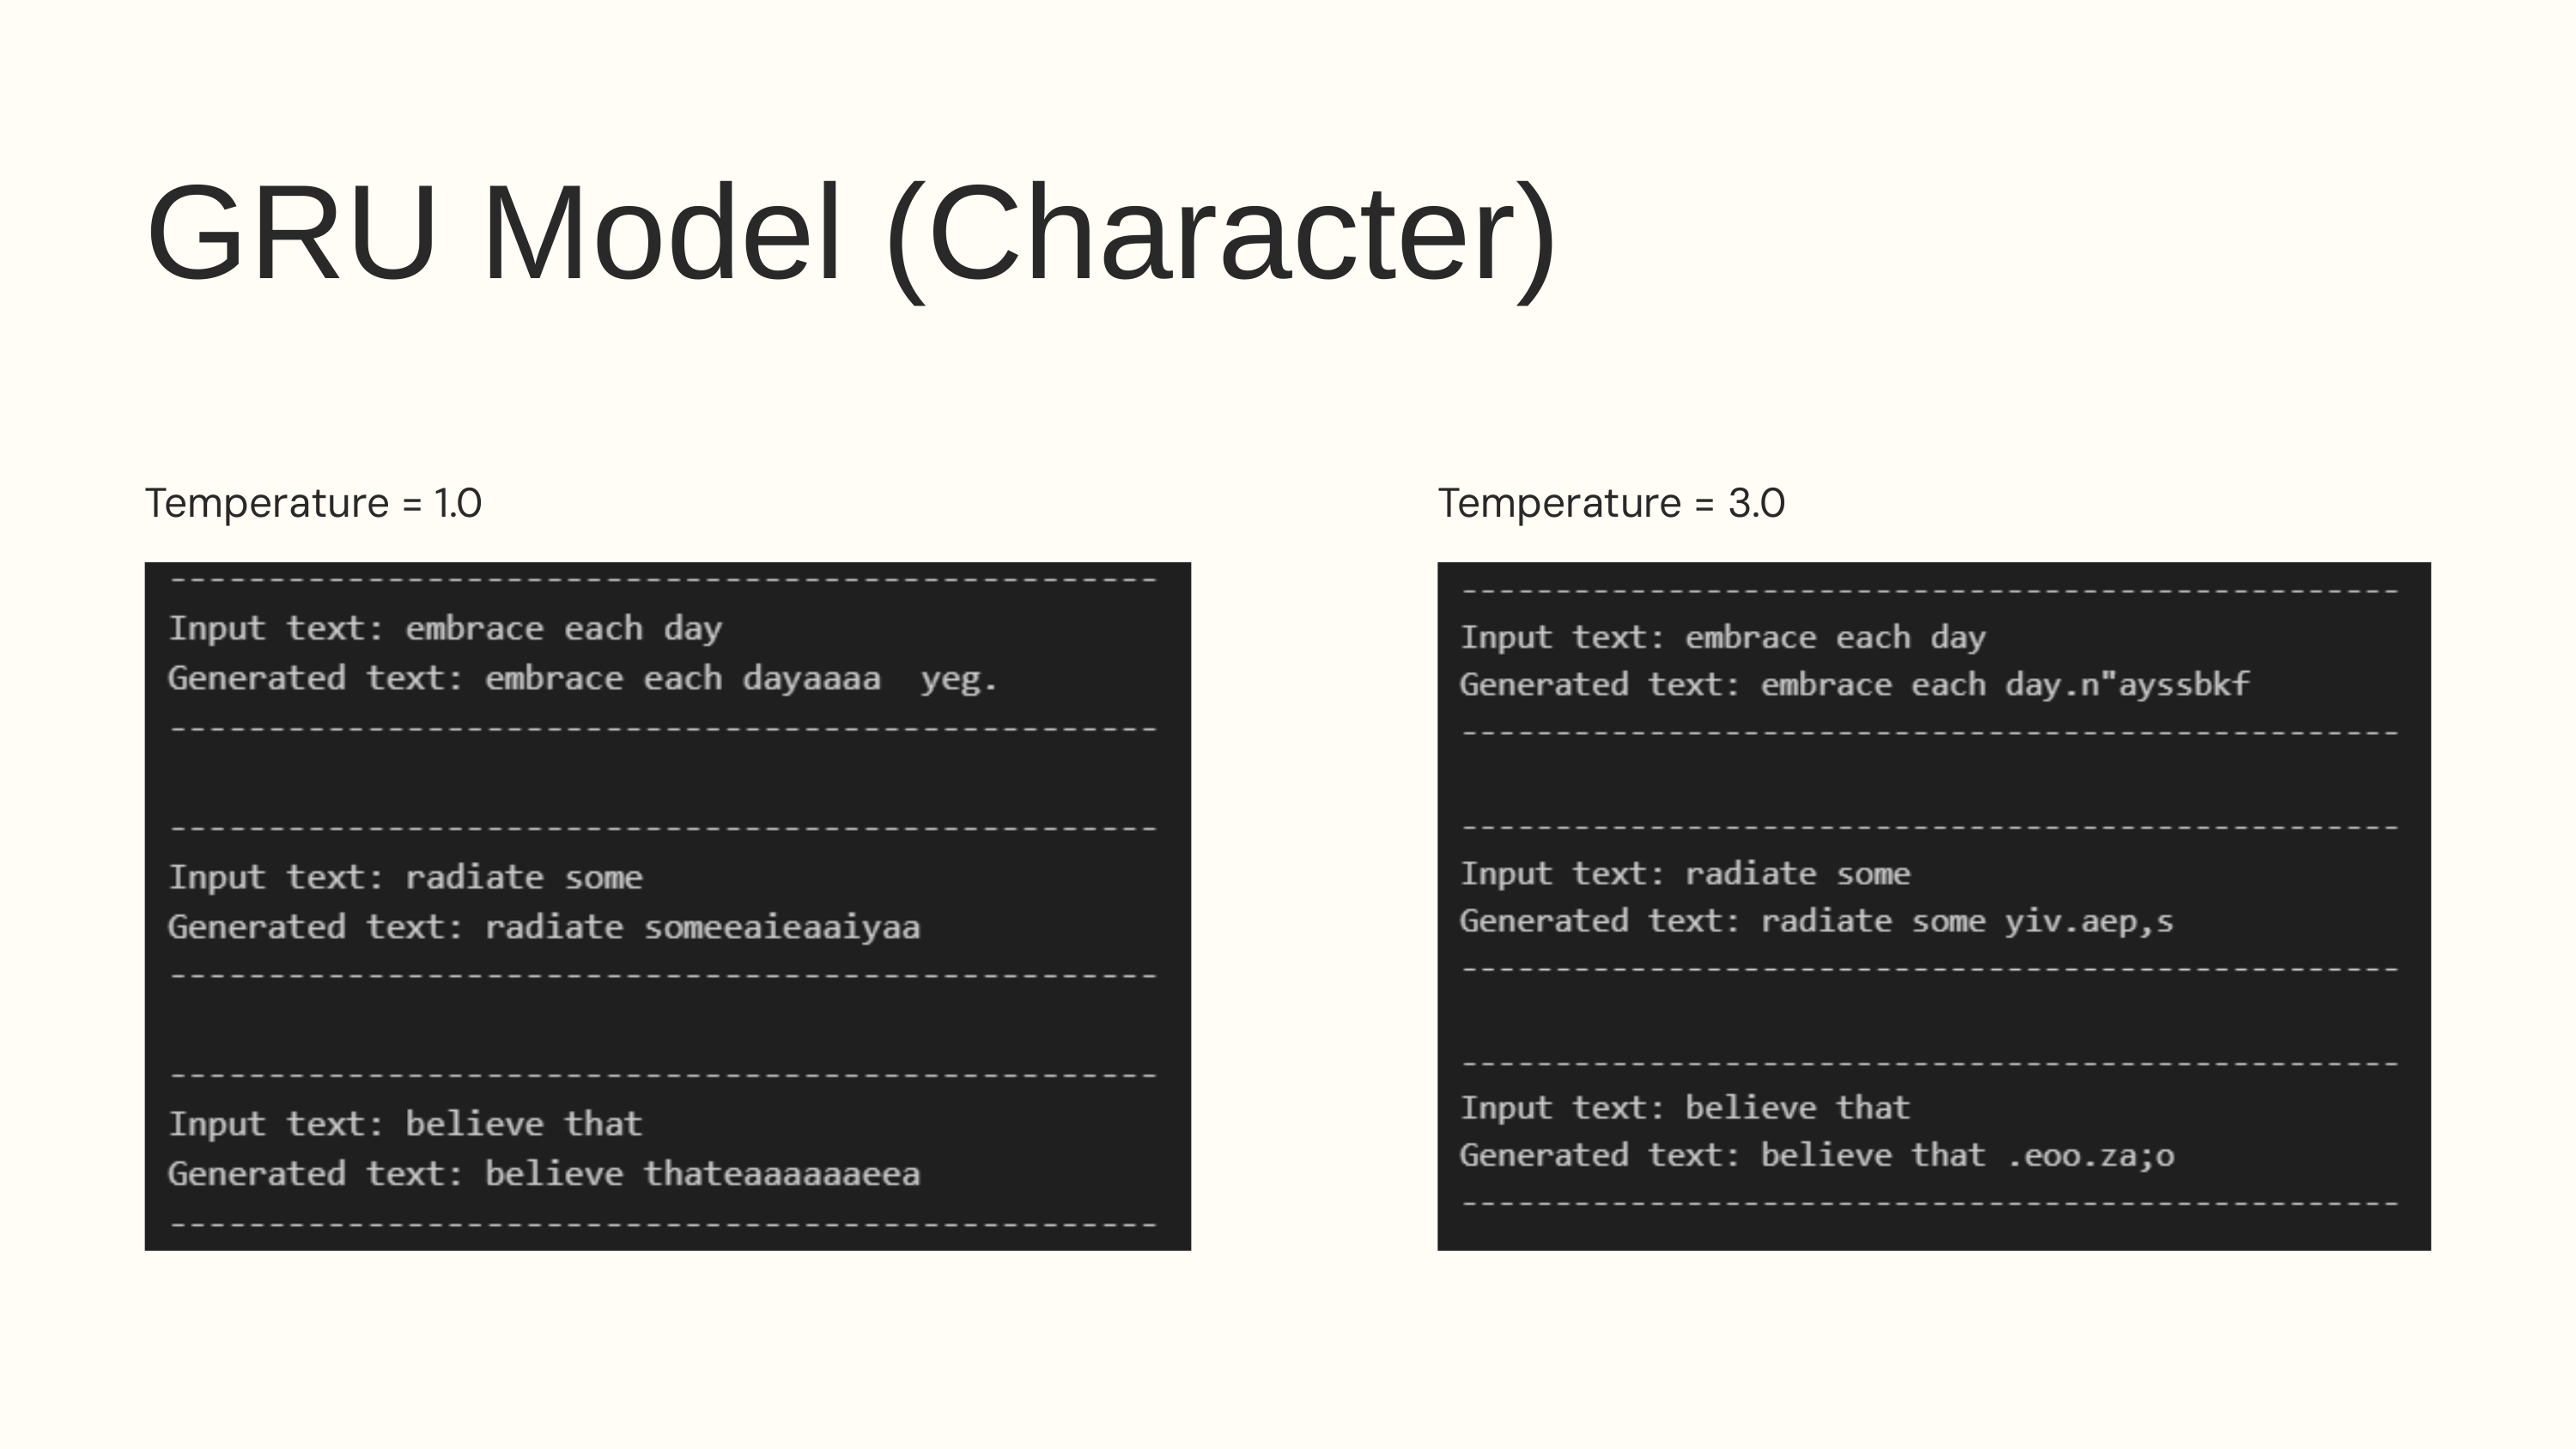

GRU Model (Character)
Temperature = 1.0
Temperature = 3.0